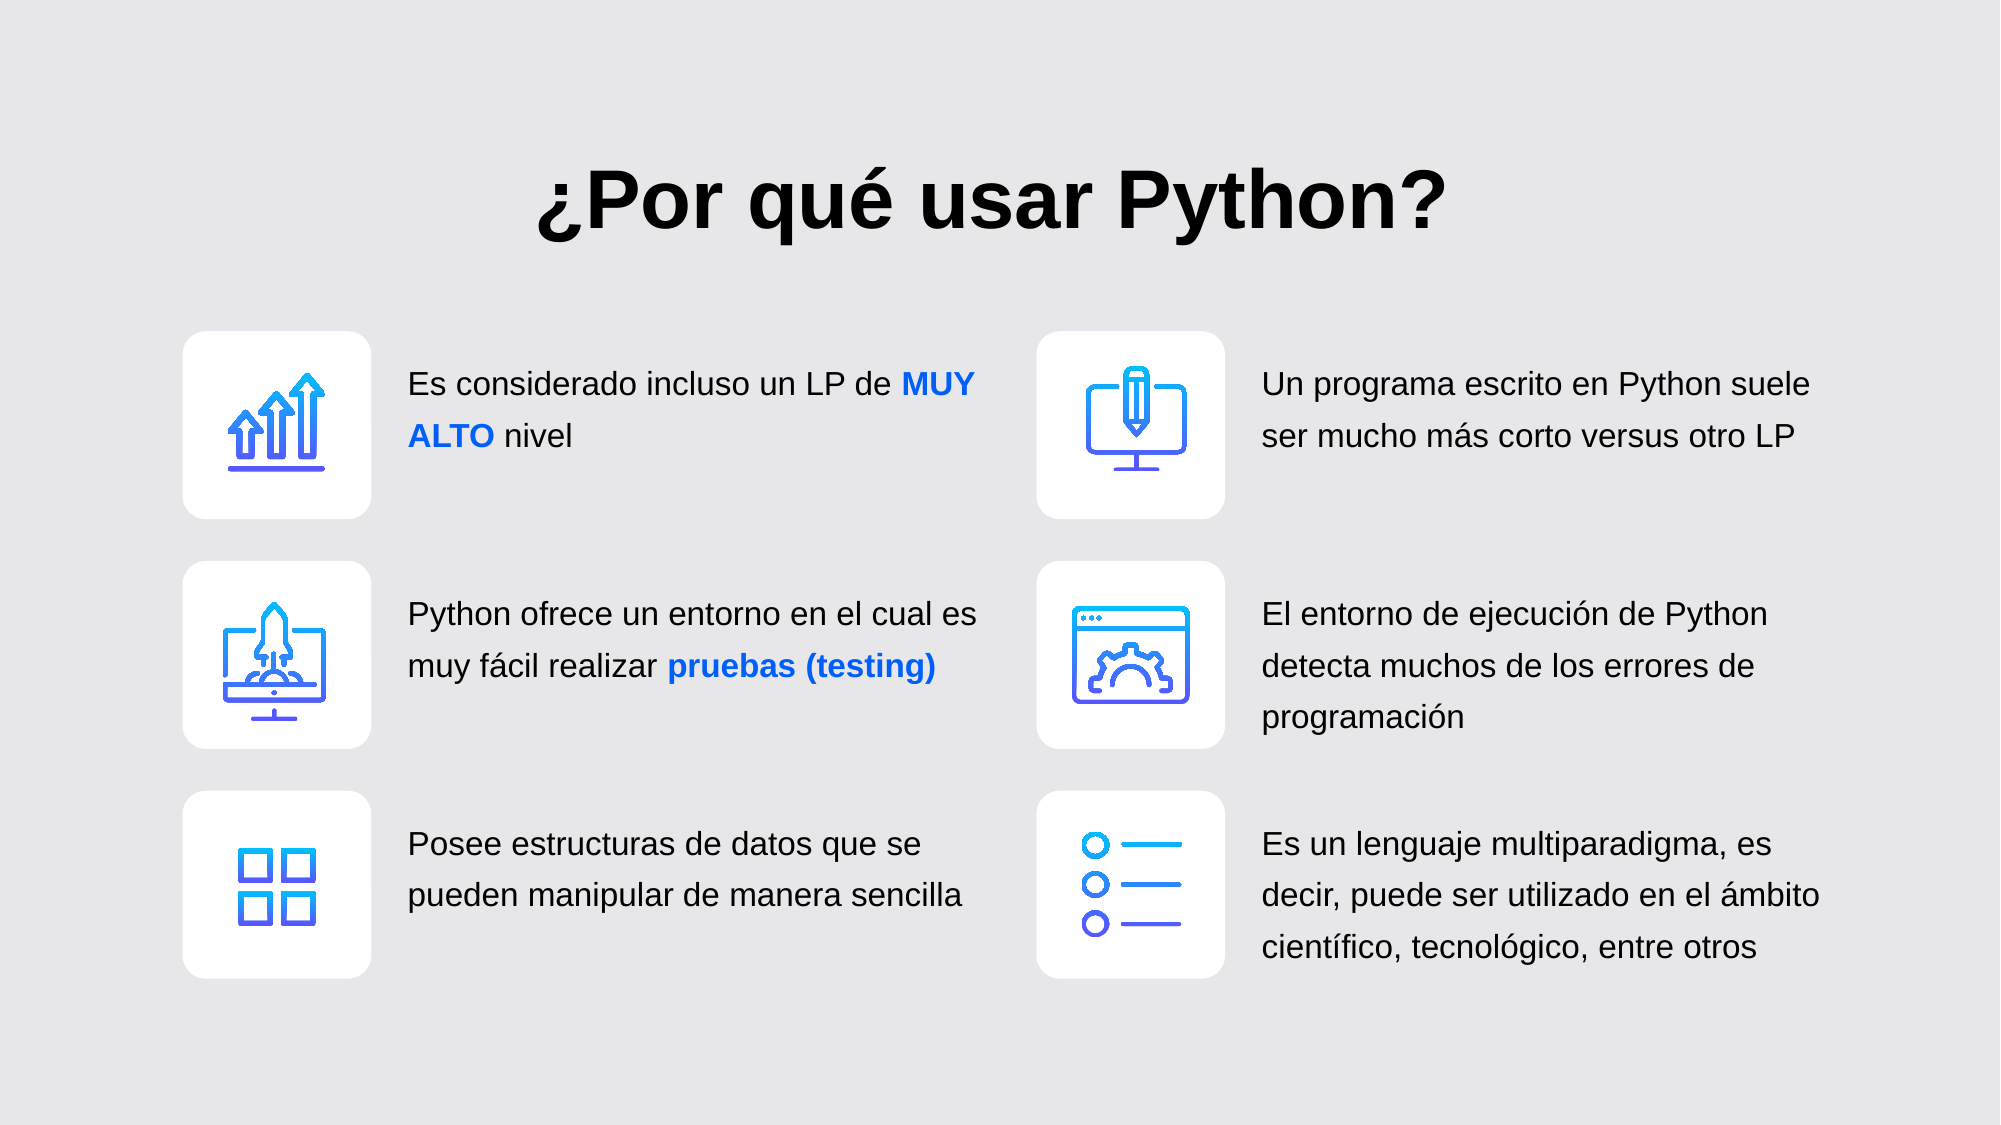

# ¿Por qué usar Python?

Es considerado incluso un LP de MUY ALTO nivel
Un programa escrito en Python suele ser mucho más corto versus otro LP

Python ofrece un entorno en el cual es muy fácil realizar pruebas (testing)
El entorno de ejecución de Python detecta muchos de los errores de programación

Posee estructuras de datos que se pueden manipular de manera sencilla
Es un lenguaje multiparadigma, es decir, puede ser utilizado en el ámbito científico, tecnológico, entre otros